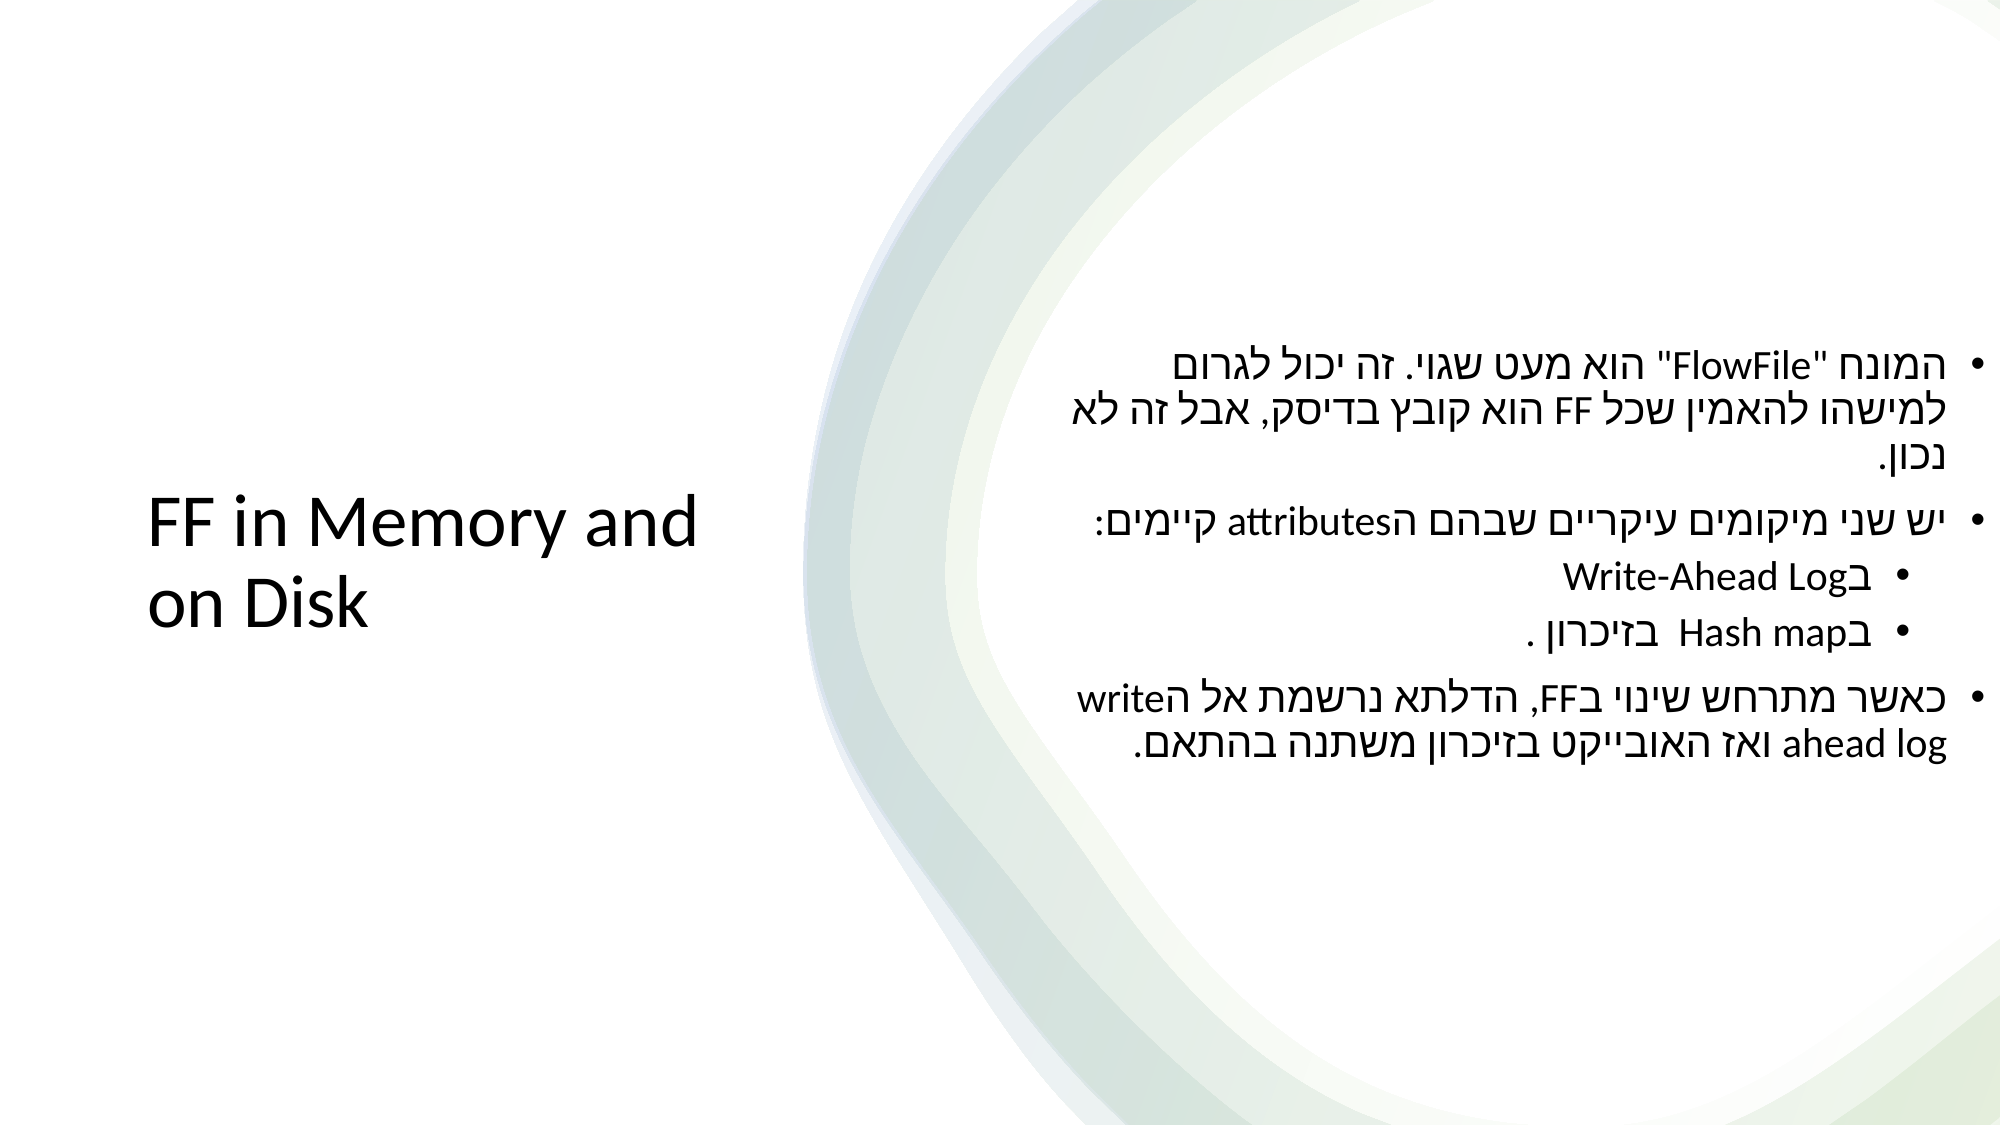

המונח "FlowFile" הוא מעט שגוי. זה יכול לגרום למישהו להאמין שכל FF הוא קובץ בדיסק, אבל זה לא נכון.
יש שני מיקומים עיקריים שבהם הattributes קיימים:
בWrite-Ahead Log
בHash map  בזיכרון .
כאשר מתרחש שינוי בFF, הדלתא נרשמת אל הwrite ahead log ואז האובייקט בזיכרון משתנה בהתאם.

# FF in Memory and on Disk